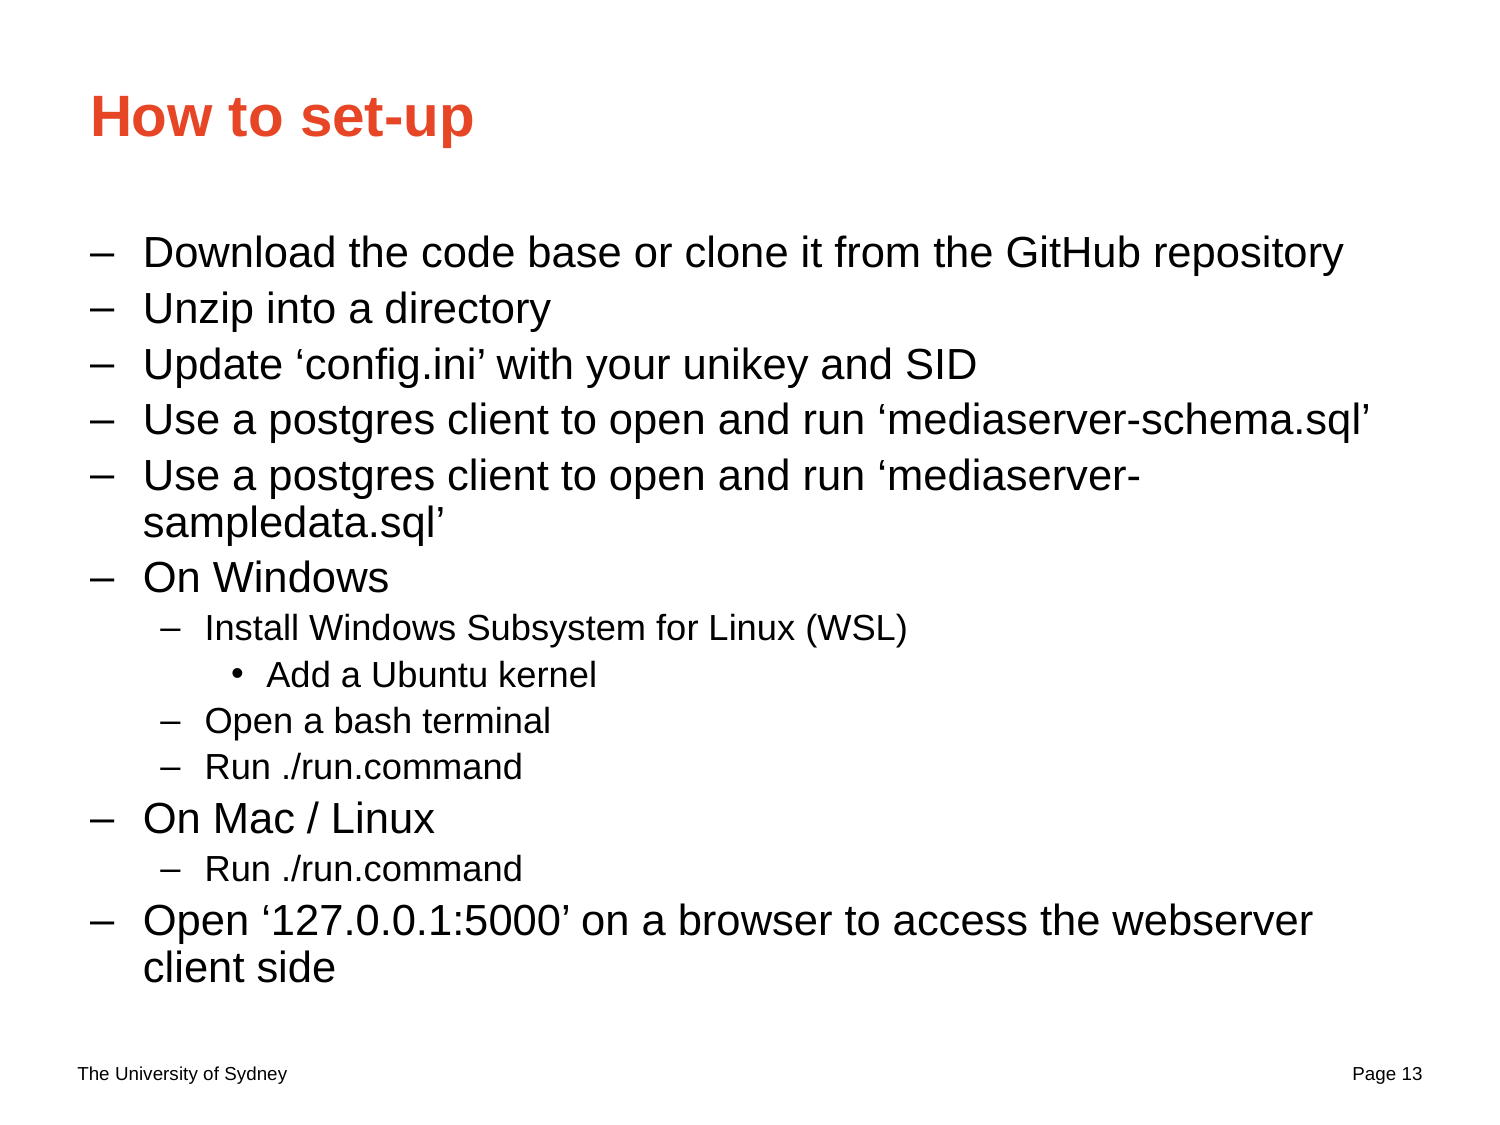

# How to set-up
Download the code base or clone it from the GitHub repository
Unzip into a directory
Update ‘config.ini’ with your unikey and SID
Use a postgres client to open and run ‘mediaserver-schema.sql’
Use a postgres client to open and run ‘mediaserver-sampledata.sql’
On Windows
Install Windows Subsystem for Linux (WSL)
Add a Ubuntu kernel
Open a bash terminal
Run ./run.command
On Mac / Linux
Run ./run.command
Open ‘127.0.0.1:5000’ on a browser to access the webserver client side